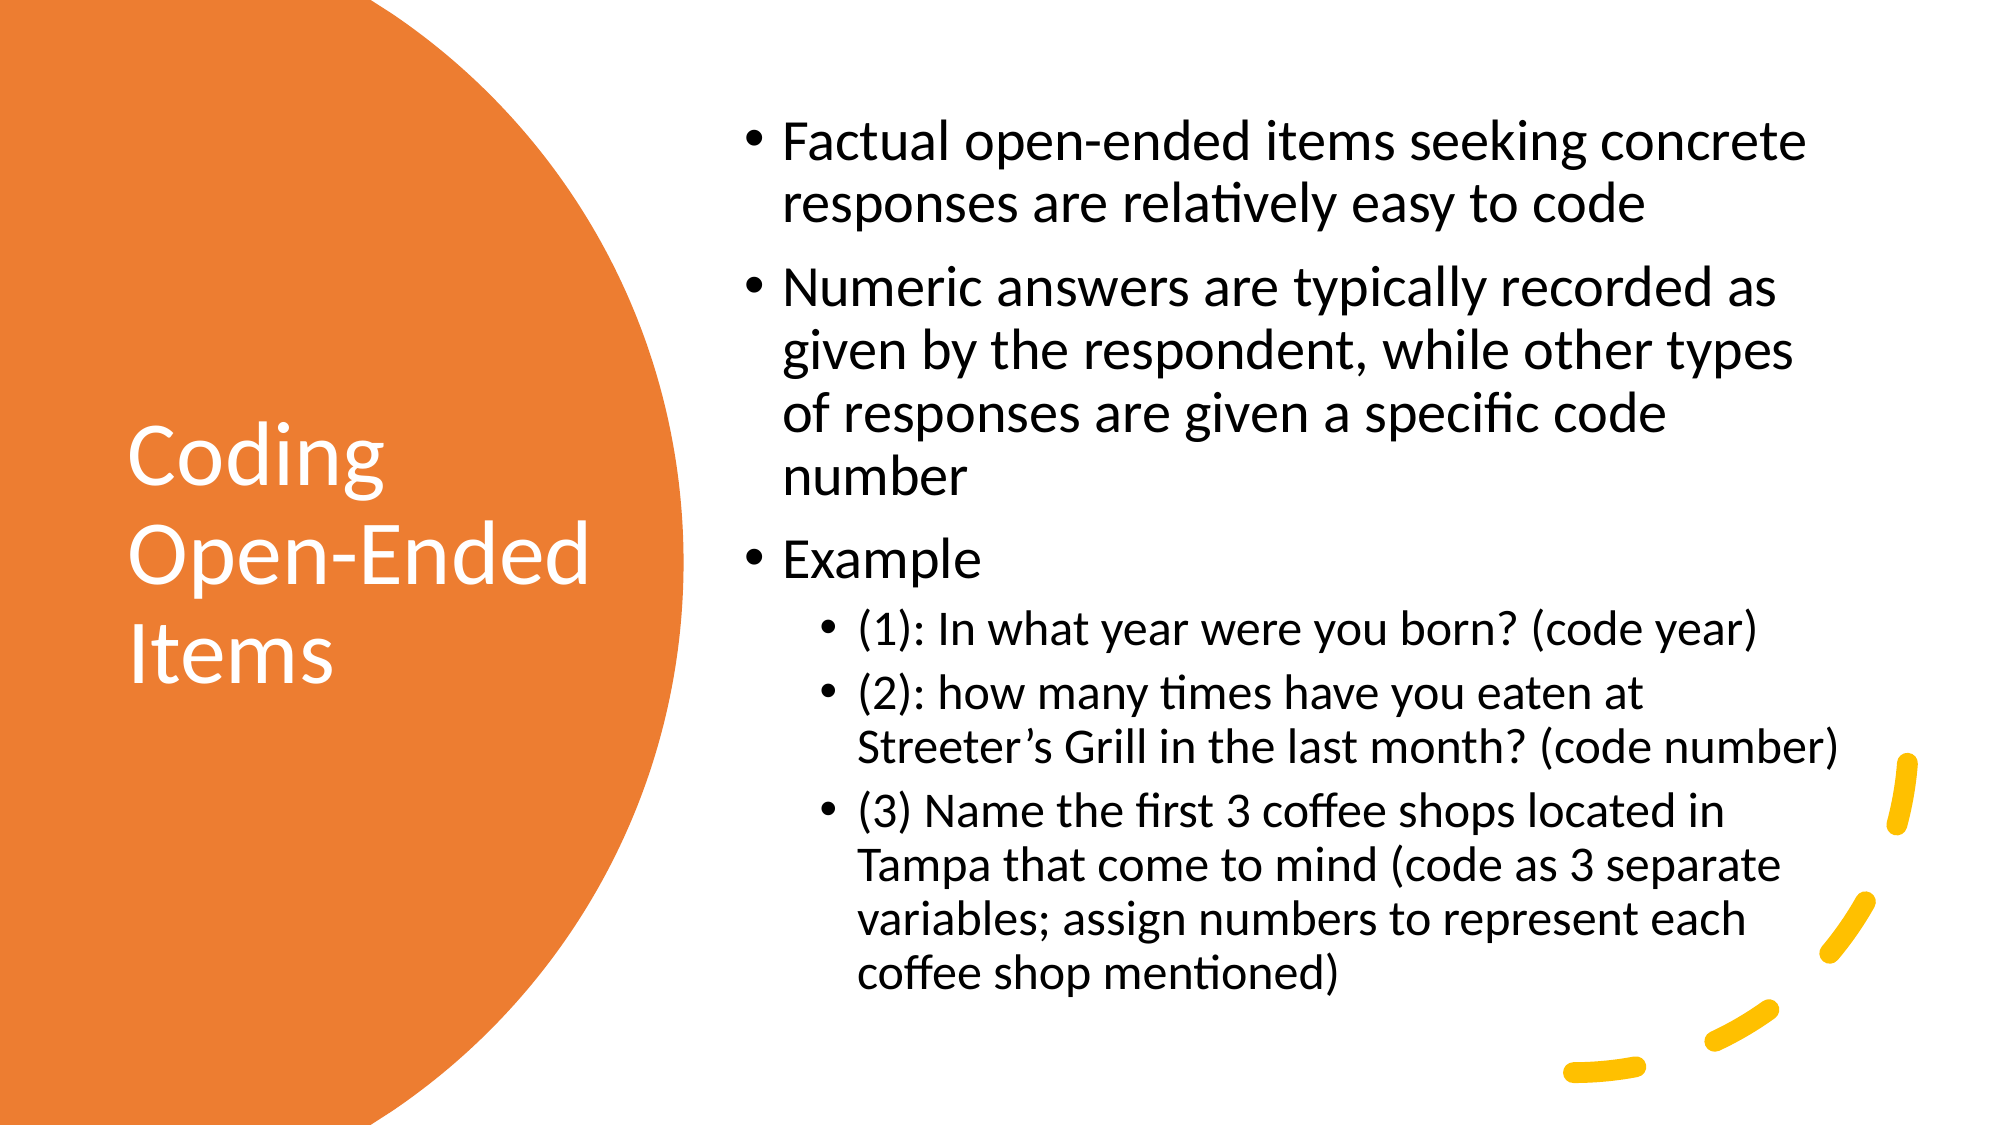

Factual open-ended items seeking concrete responses are relatively easy to code
Numeric answers are typically recorded as given by the respondent, while other types of responses are given a specific code number
Example
(1): In what year were you born? (code year)
(2): how many times have you eaten at Streeter’s Grill in the last month? (code number)
(3) Name the first 3 coffee shops located in Tampa that come to mind (code as 3 separate variables; assign numbers to represent each coffee shop mentioned)
# Coding Open-Ended Items